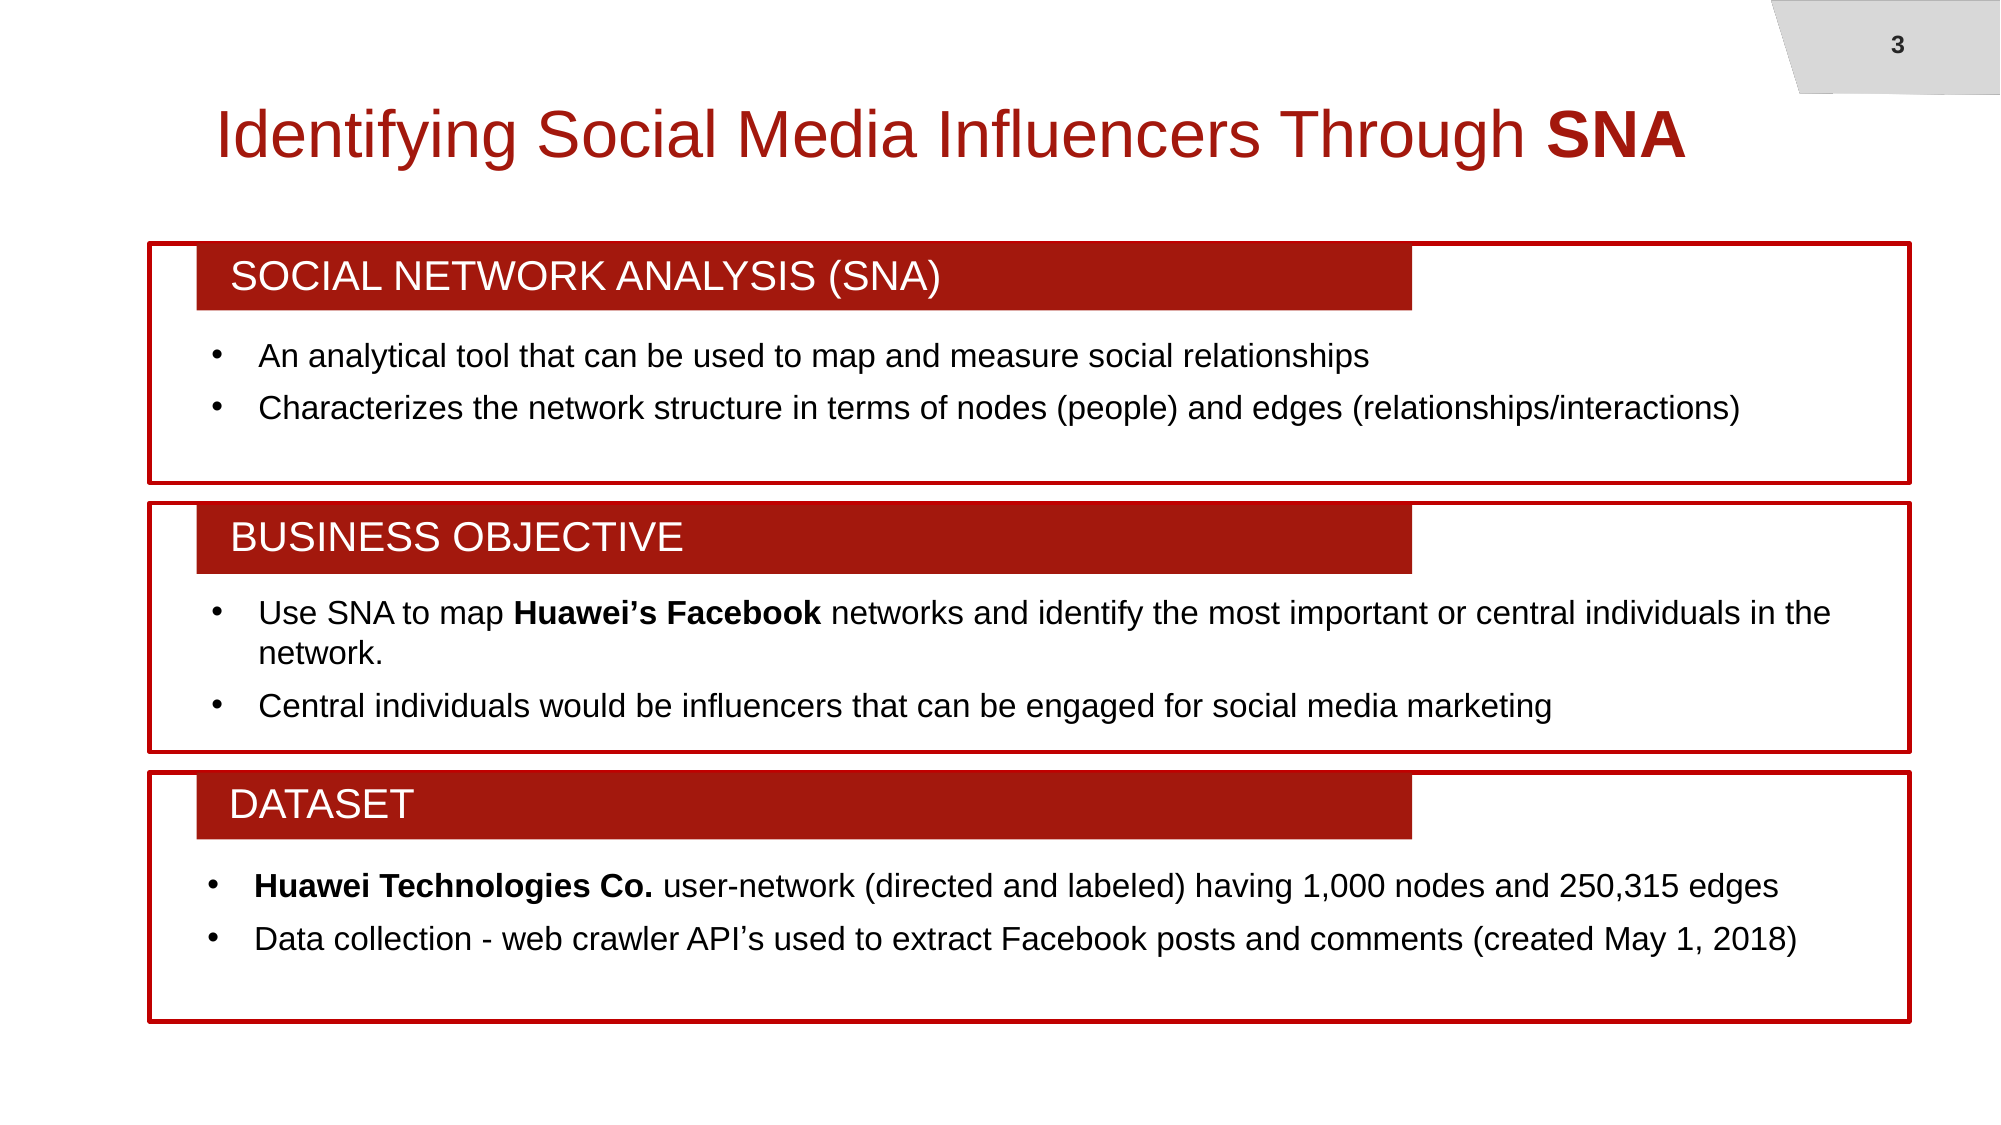

3
Identifying Social Media Influencers Through SNA

SOCIAL NETWORK ANALYSIS (SNA)
An analytical tool that can be used to map and measure social relationships
Characterizes the network structure in terms of nodes (people) and edges (relationships/interactions)

BUSINESS OBJECTIVE
Use SNA to map Huaweiʼs Facebook networks and identify the most important or central individuals in the network.
Central individuals would be influencers that can be engaged for social media marketing
DATASET

Huawei Technologies Co. user-network (directed and labeled) having 1,000 nodes and 250,315 edges
Data collection - web crawler APIʼs used to extract Facebook posts and comments (created May 1, 2018)